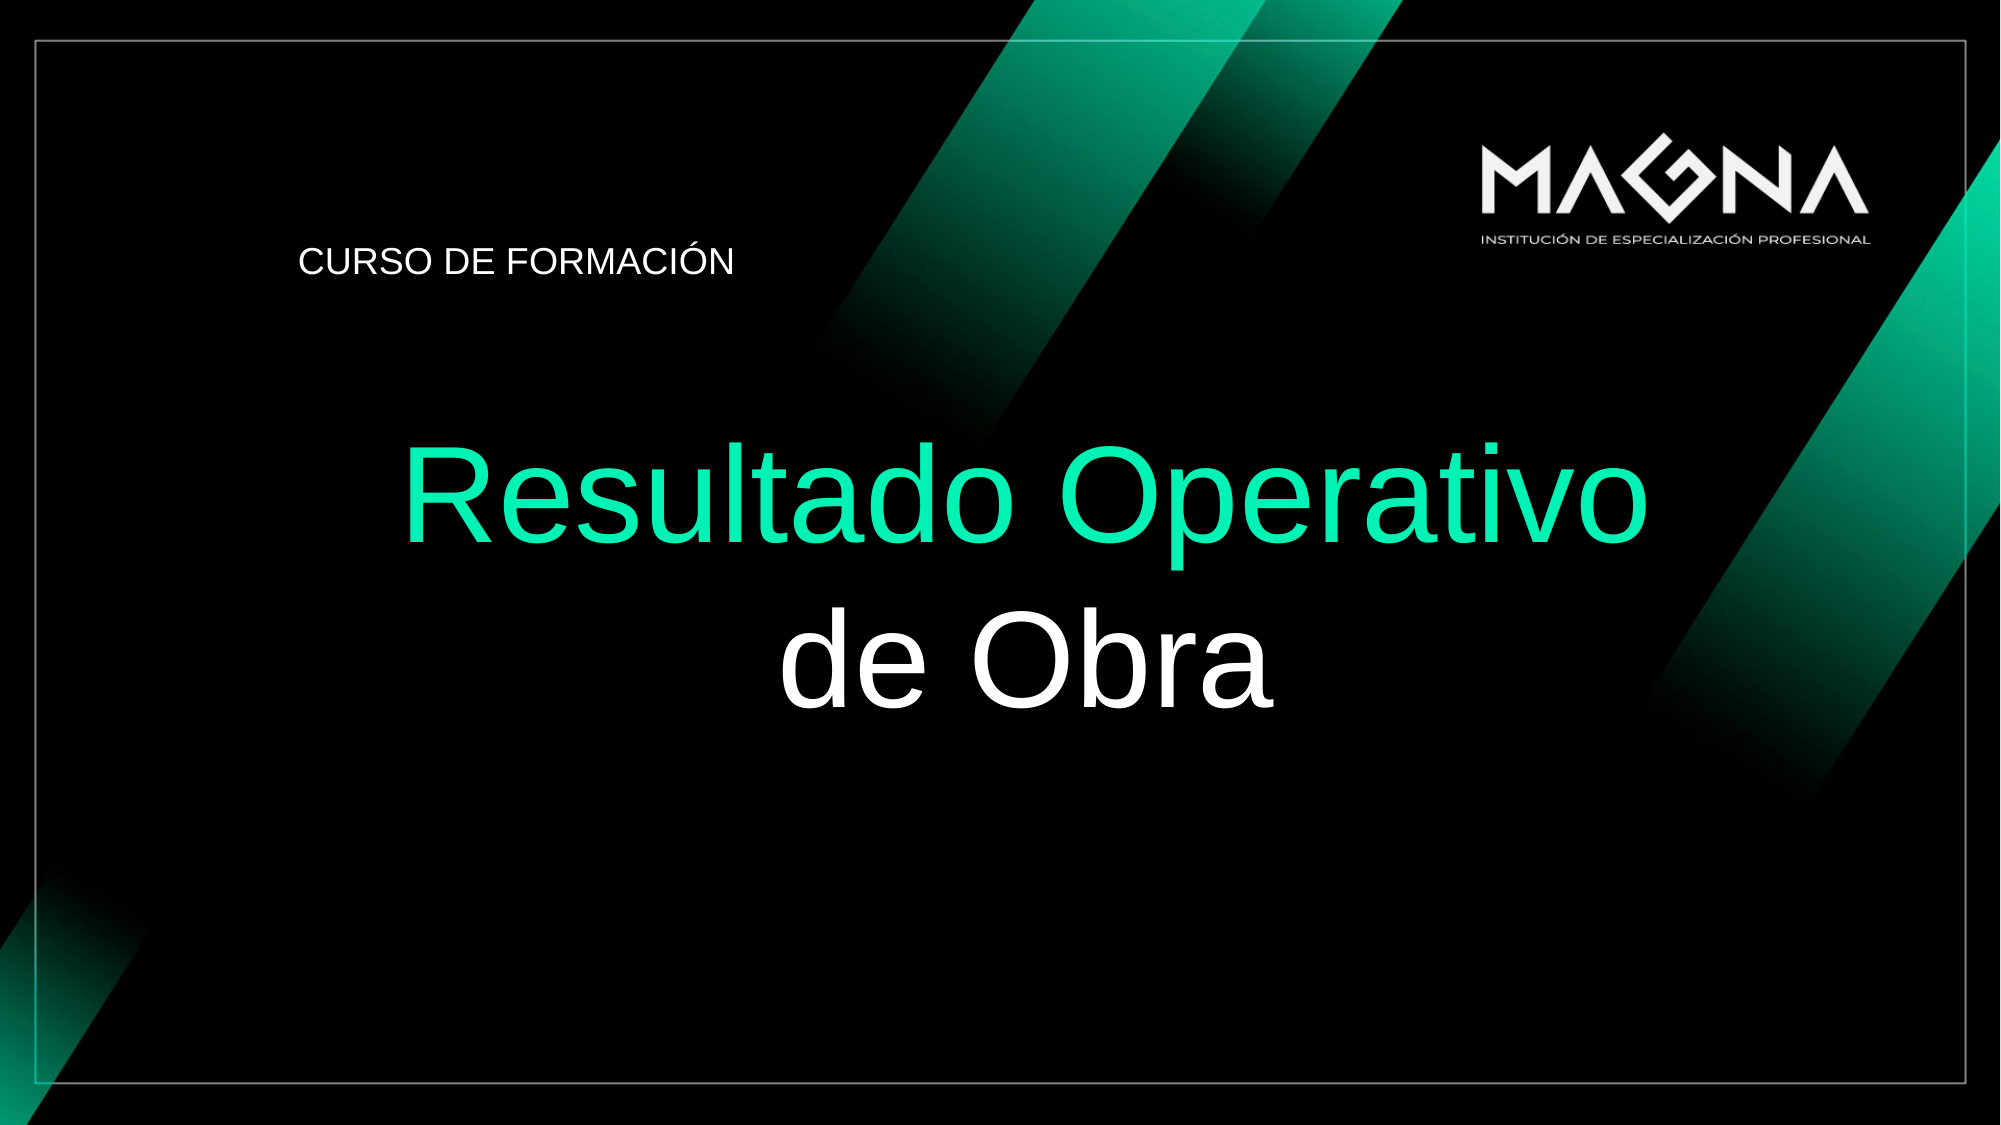

CURSO DE FORMACIÓN
Resultado Operativo
de Obra